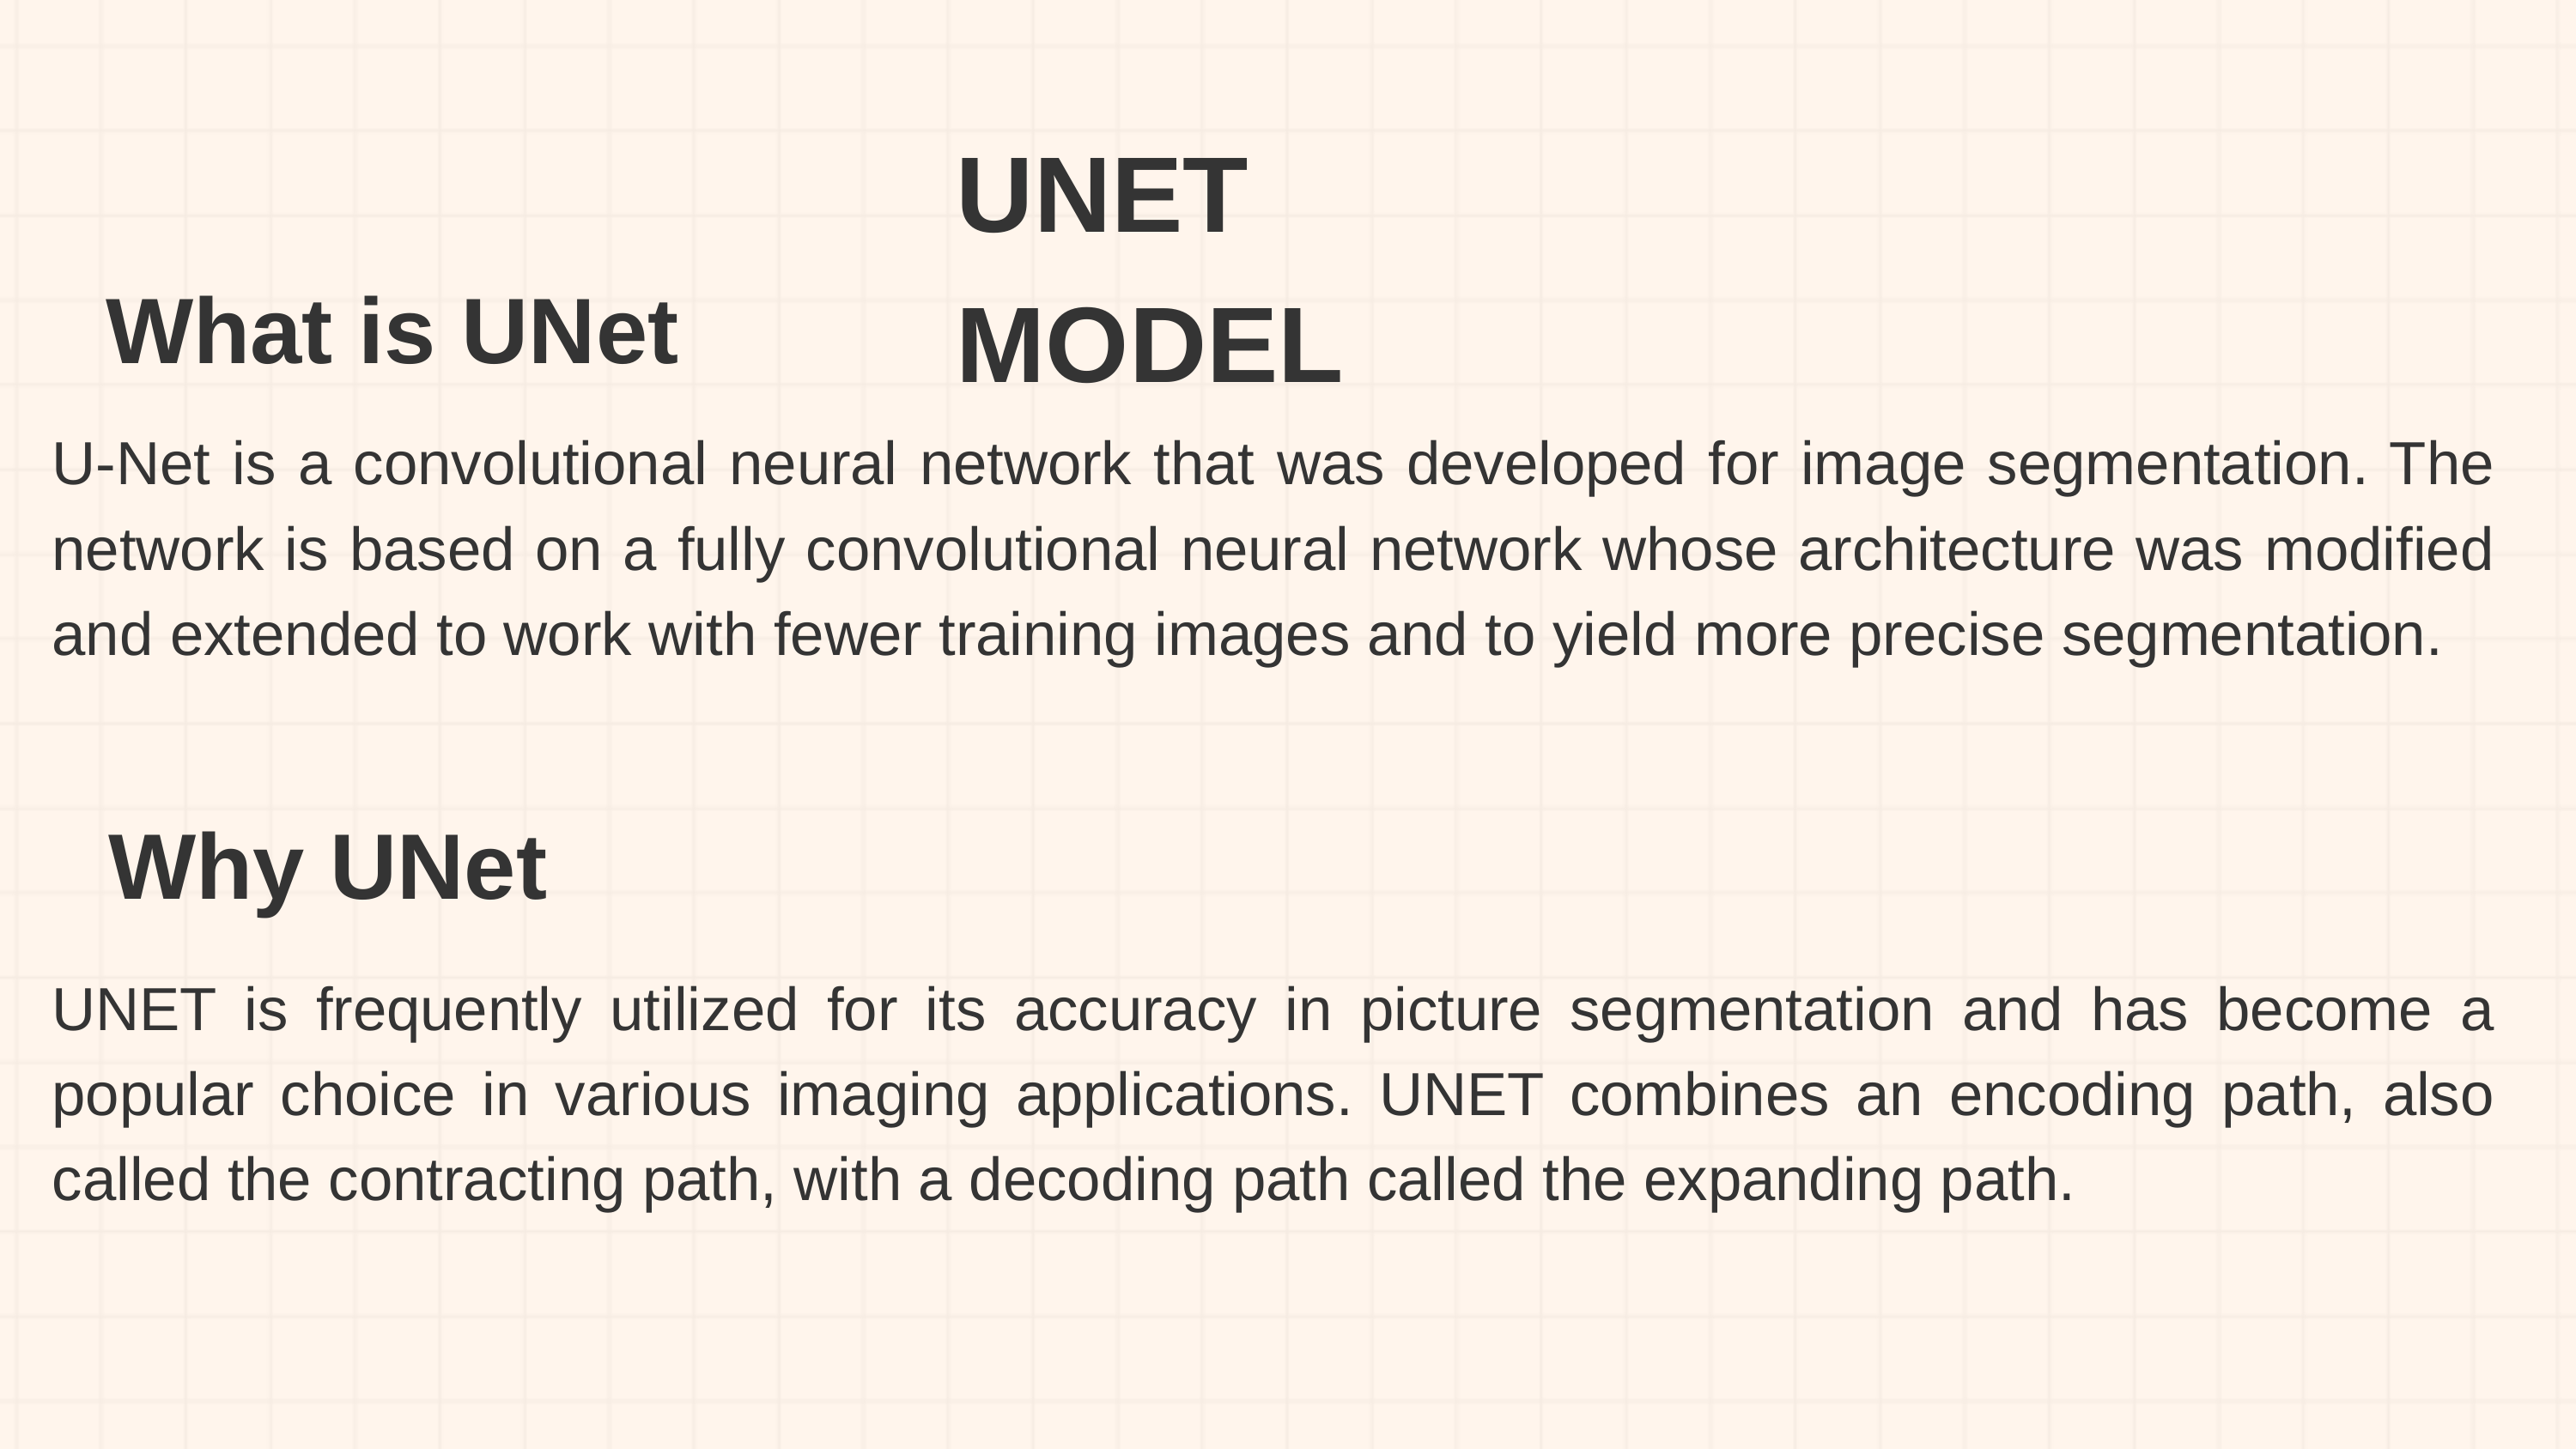

UNET MODEL
What is UNet
U-Net is a convolutional neural network that was developed for image segmentation. The network is based on a fully convolutional neural network whose architecture was modified and extended to work with fewer training images and to yield more precise segmentation.
Why UNet
UNET is frequently utilized for its accuracy in picture segmentation and has become a popular choice in various imaging applications. UNET combines an encoding path, also called the contracting path, with a decoding path called the expanding path.